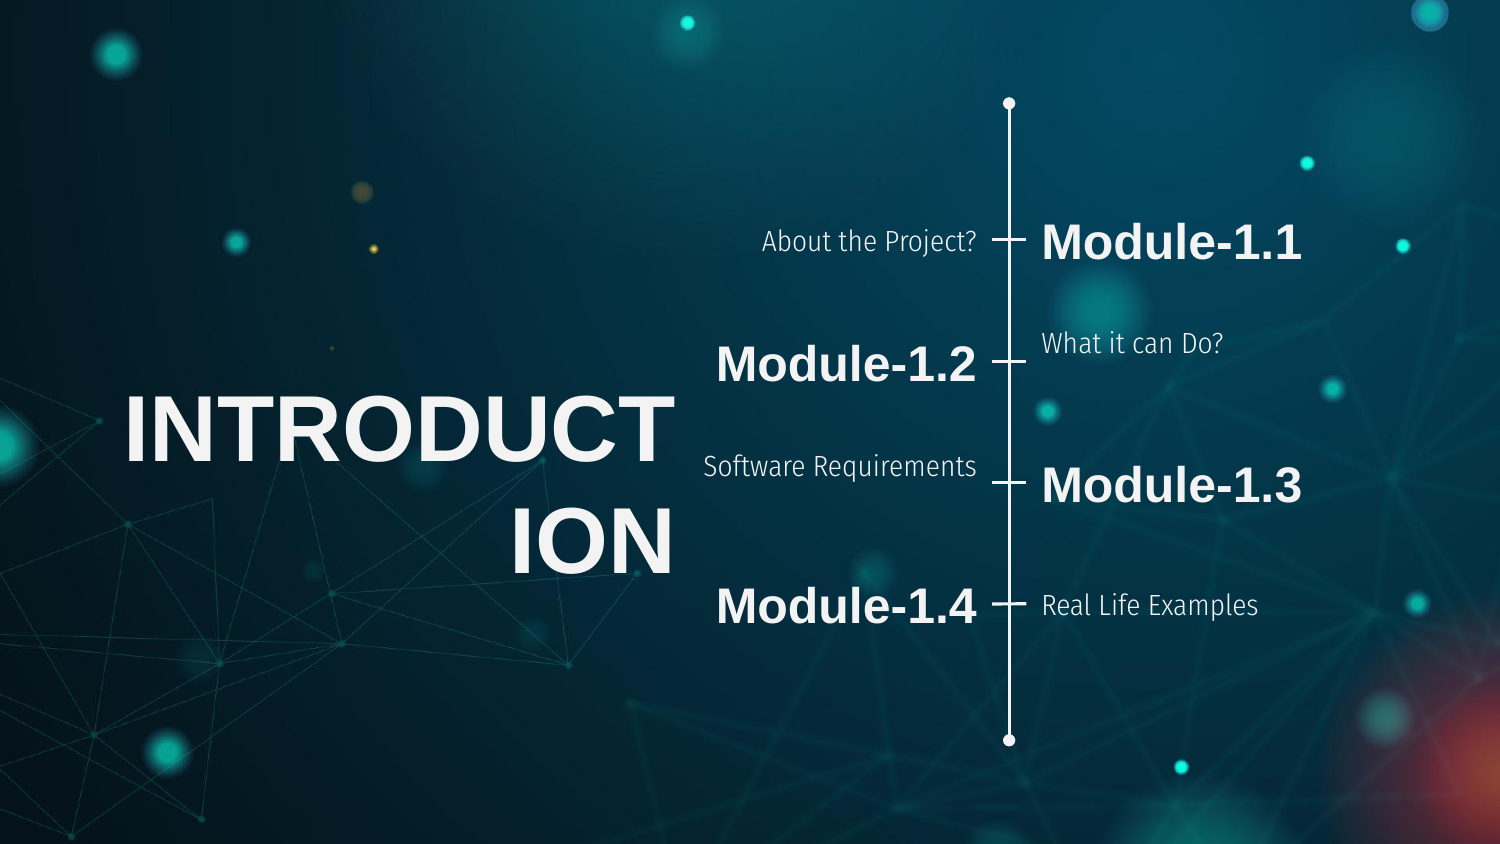

About the Project?
Module-1.1
Module-1.2
What it can Do?
# INTRODUCTION
Software Requirements

Module-1.3
Real Life Examples
Module-1.4